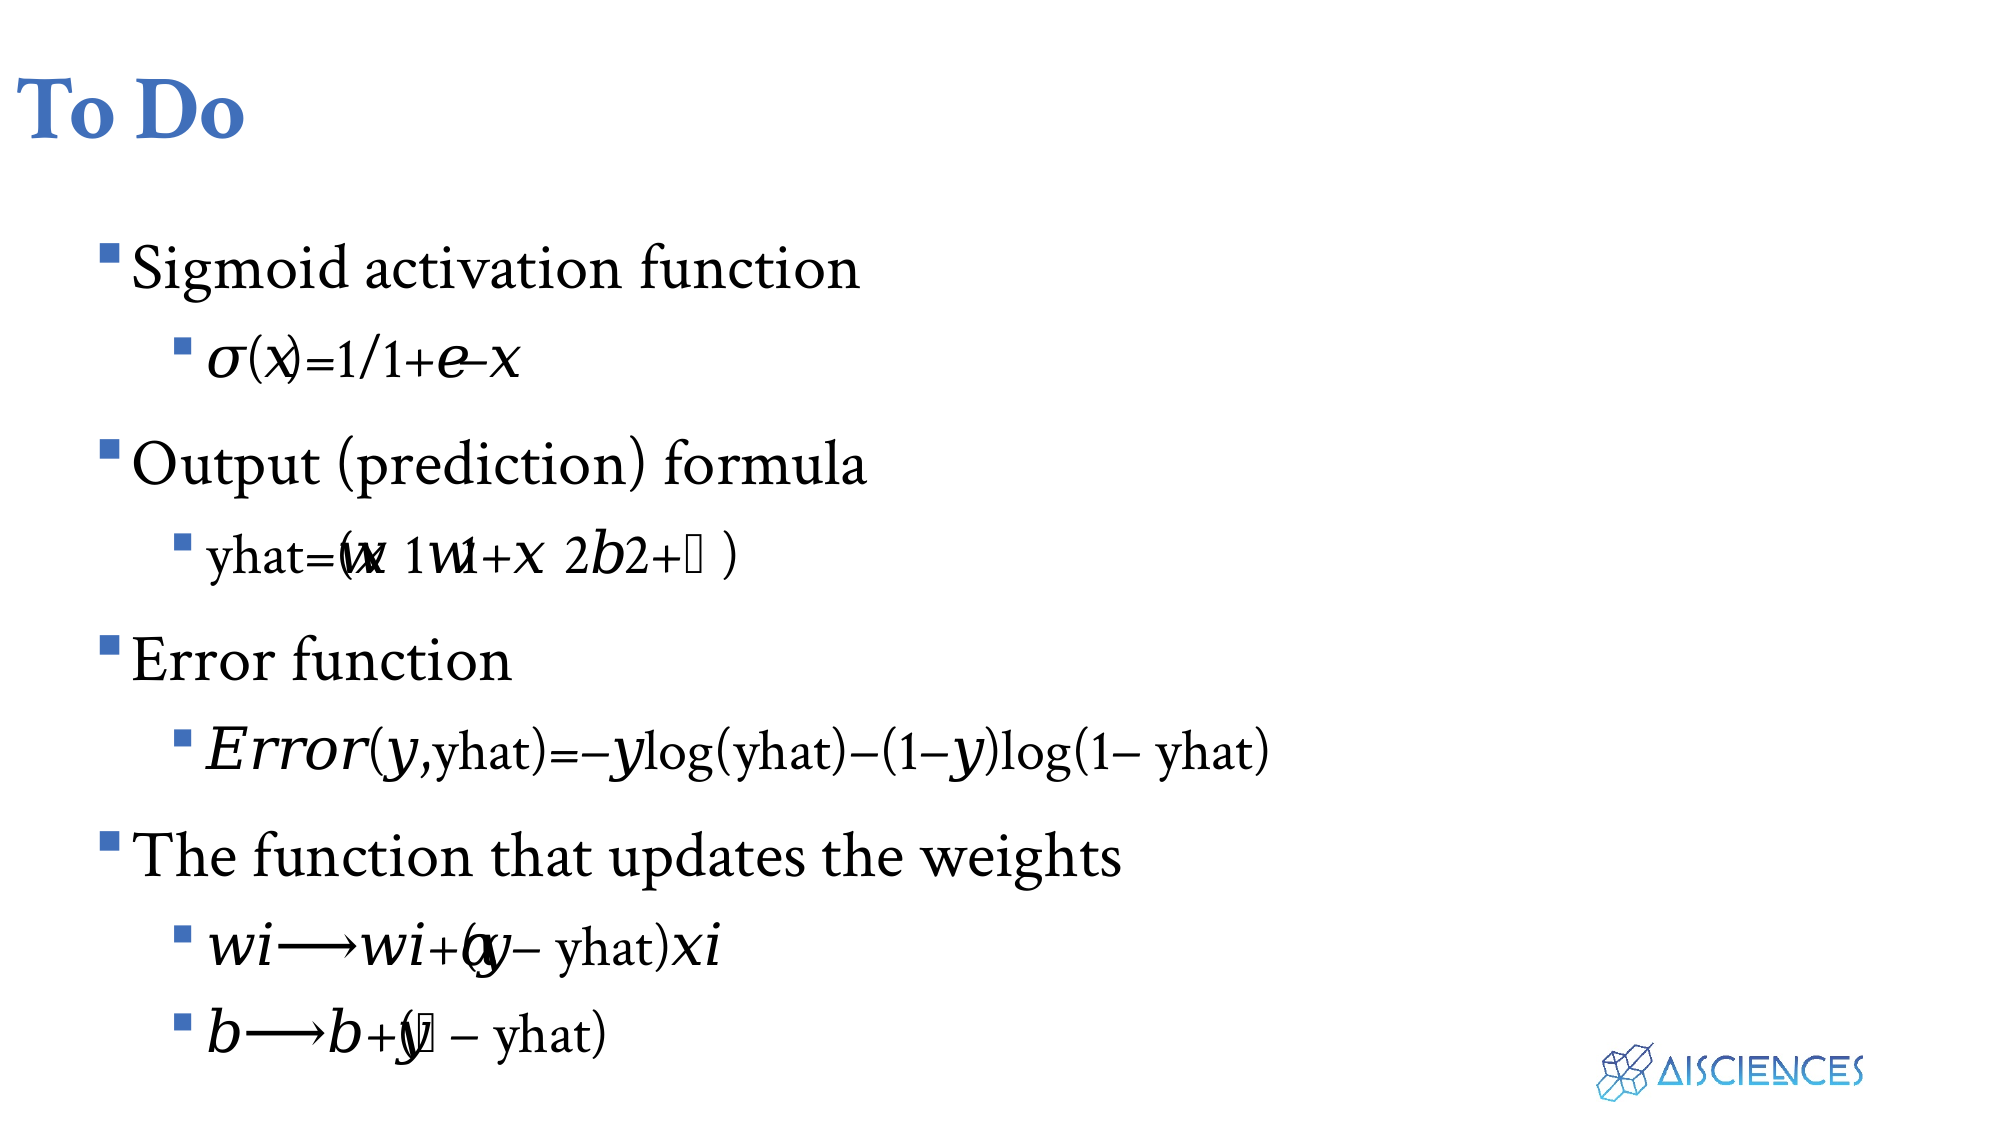

# To Do
Sigmoid activation function
𝜎(𝑥)=1/1+𝑒−𝑥
Output (prediction) formula
yhat=𝜎(𝑤1𝑥1+𝑤2𝑥2+𝑏)
Error function
𝐸𝑟𝑟𝑜𝑟(𝑦,yhat)=−𝑦log(yhat)−(1−𝑦)log(1− yhat)
The function that updates the weights
𝑤𝑖⟶𝑤𝑖+𝛼(𝑦− yhat)𝑥𝑖
𝑏⟶𝑏+𝛼(𝑦− yhat)